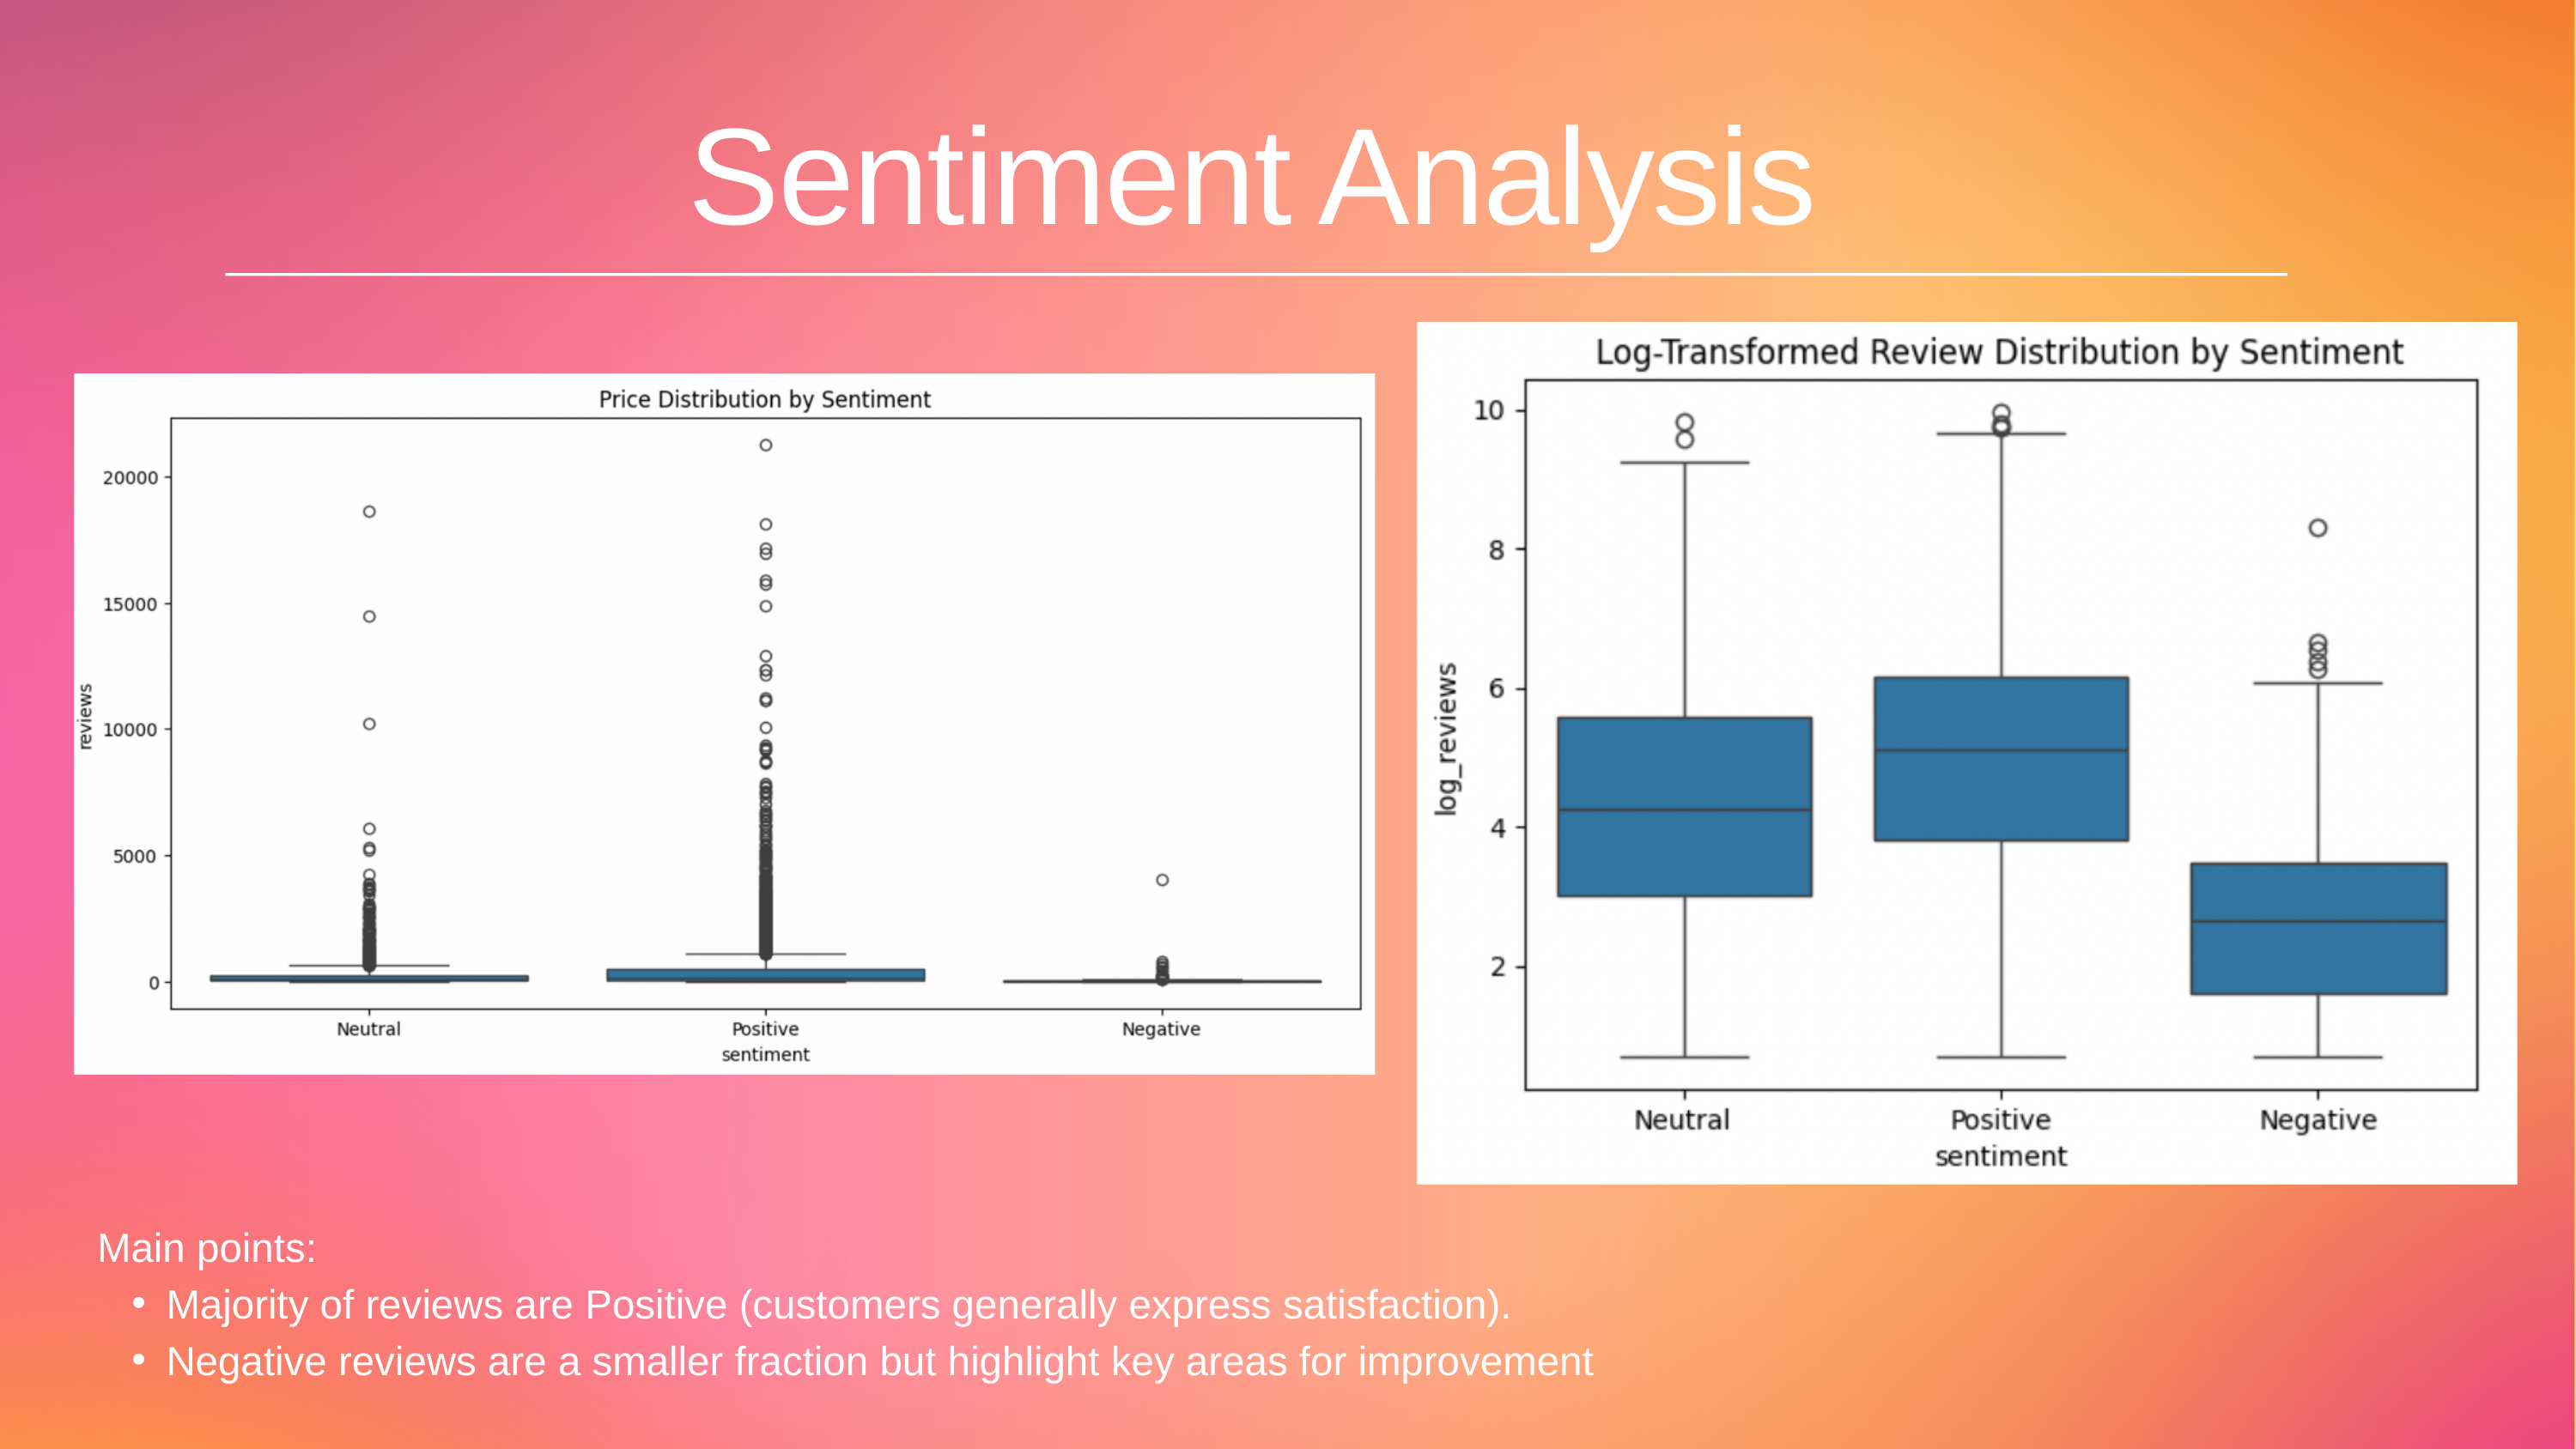

Sentiment Analysis

Main points:
Majority of reviews are Positive (customers generally express satisfaction).
Negative reviews are a smaller fraction but highlight key areas for improvement